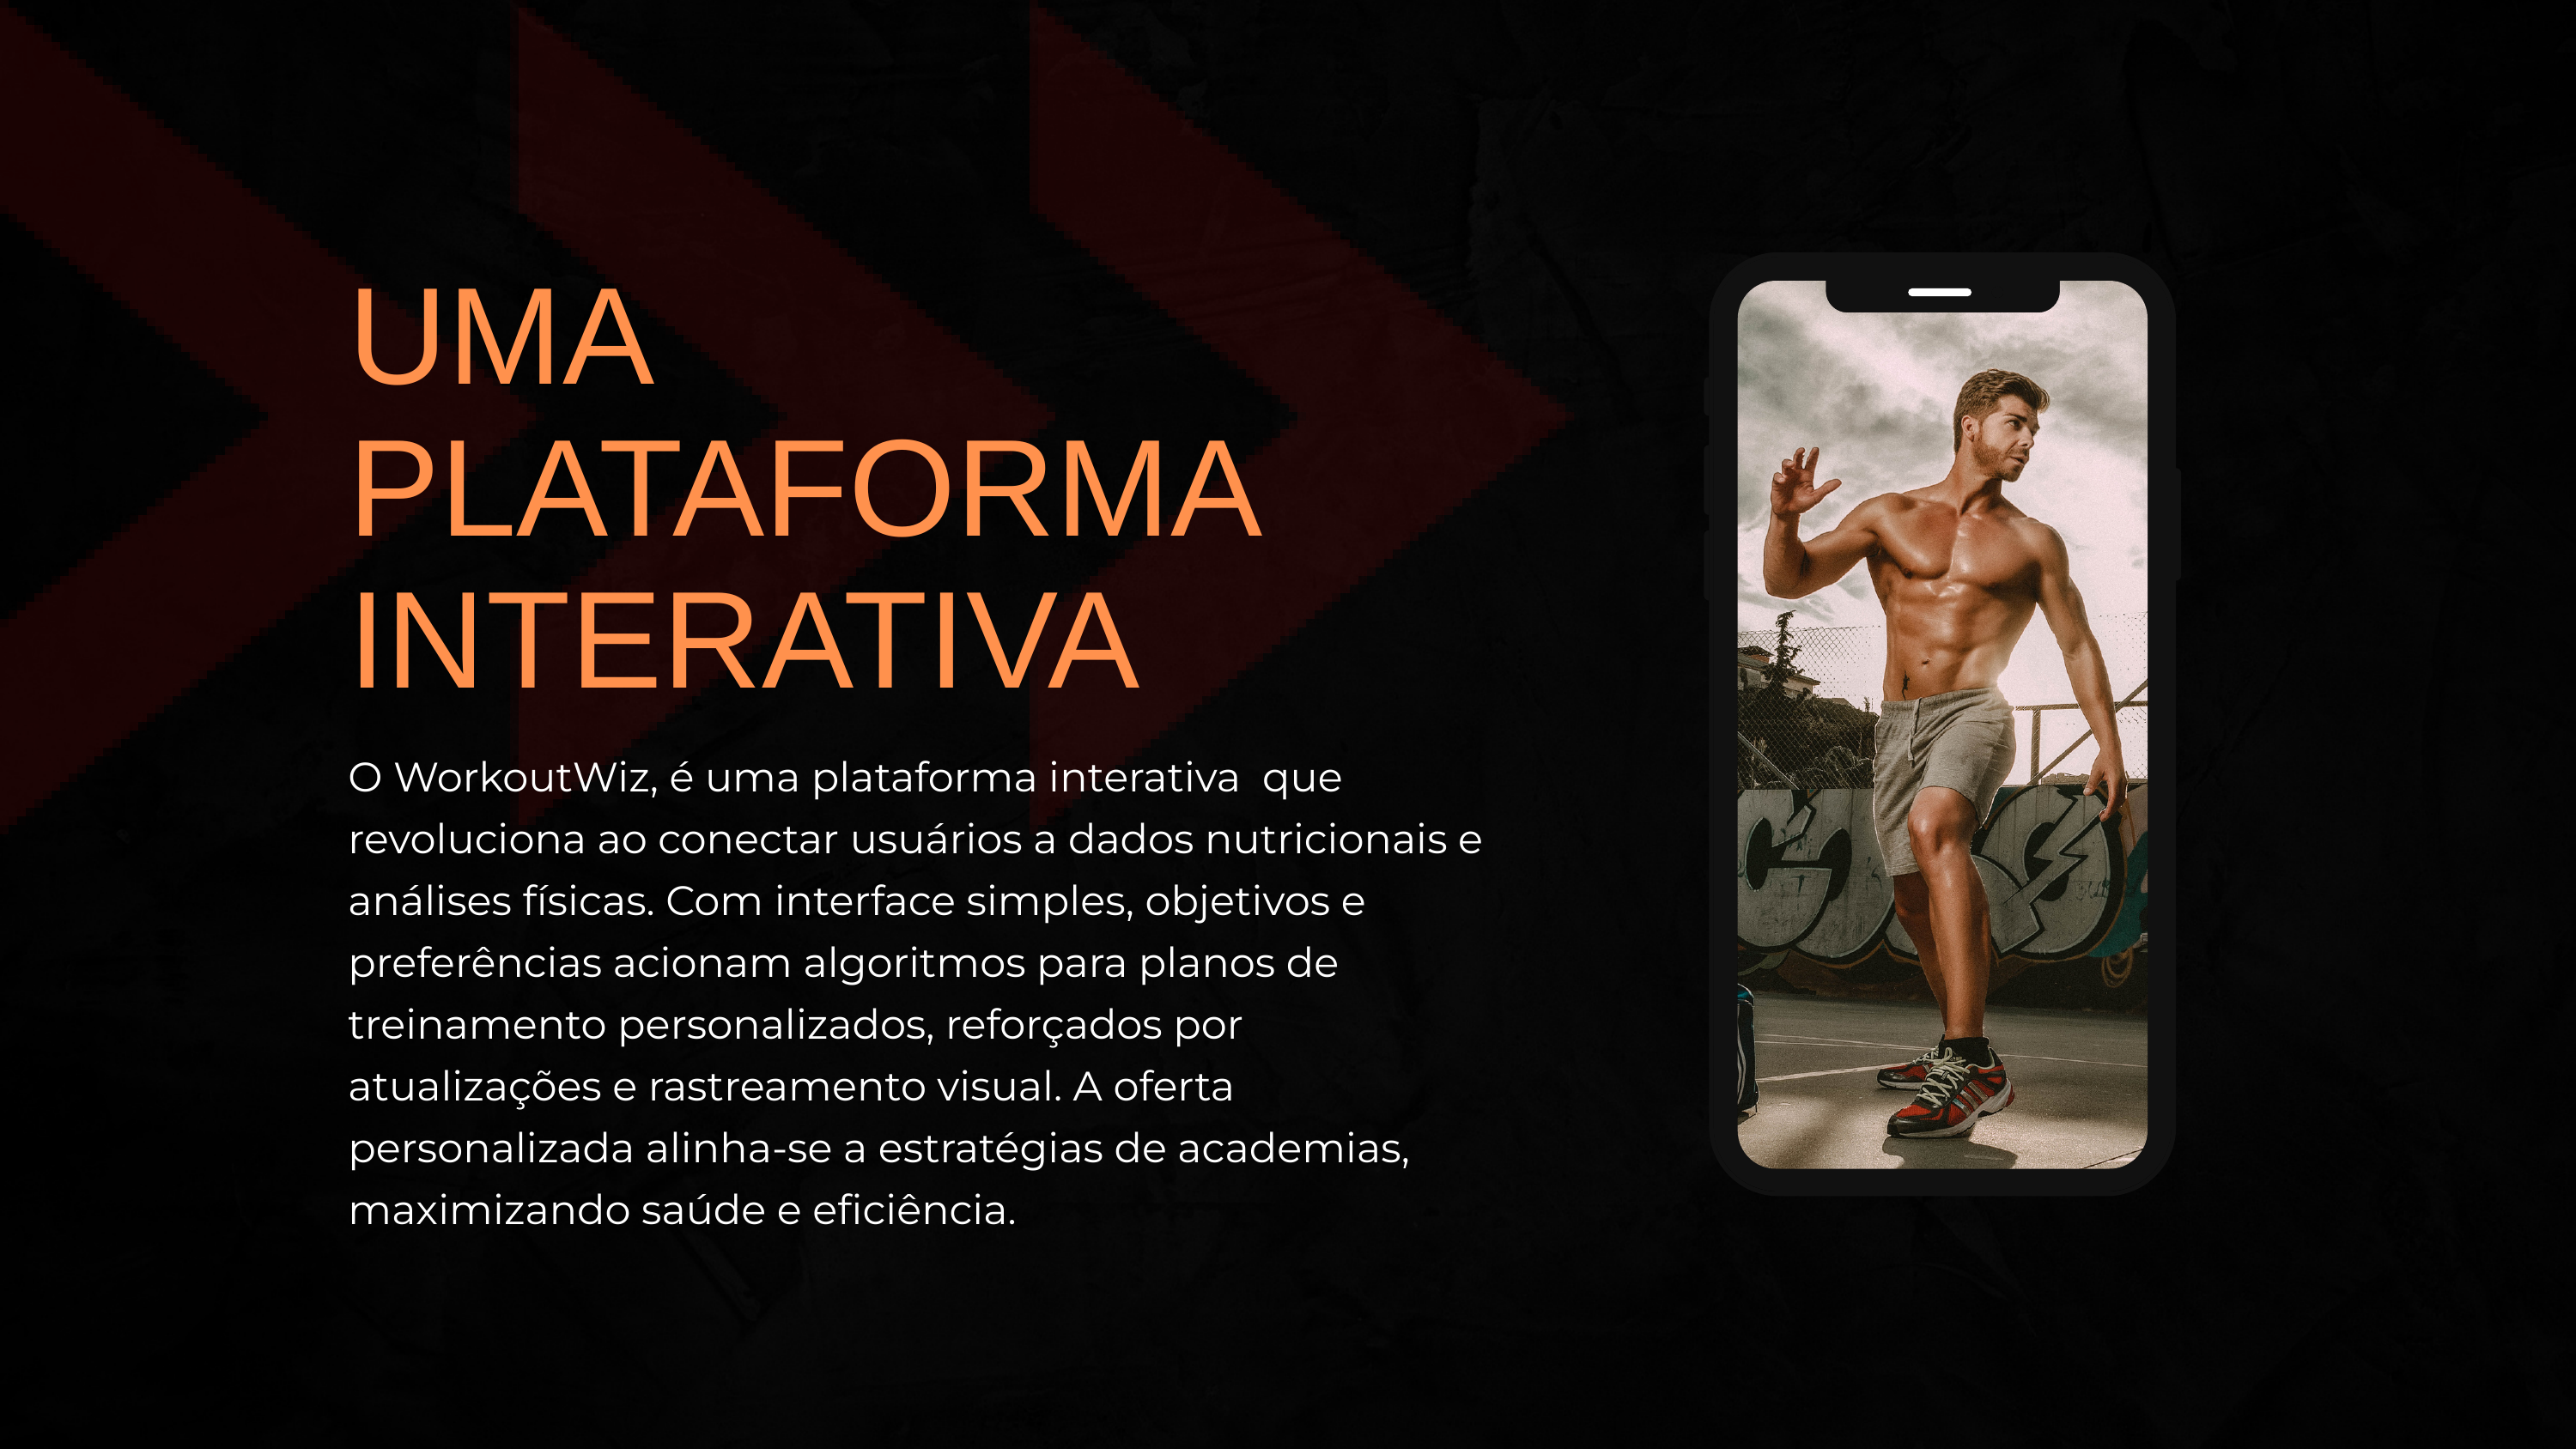

UMA PLATAFORMA INTERATIVA
O WorkoutWiz, é uma plataforma interativa  que revoluciona ao conectar usuários a dados nutricionais e análises físicas. Com interface simples, objetivos e preferências acionam algoritmos para planos de treinamento personalizados, reforçados por atualizações e rastreamento visual. A oferta personalizada alinha-se a estratégias de academias, maximizando saúde e eficiência.